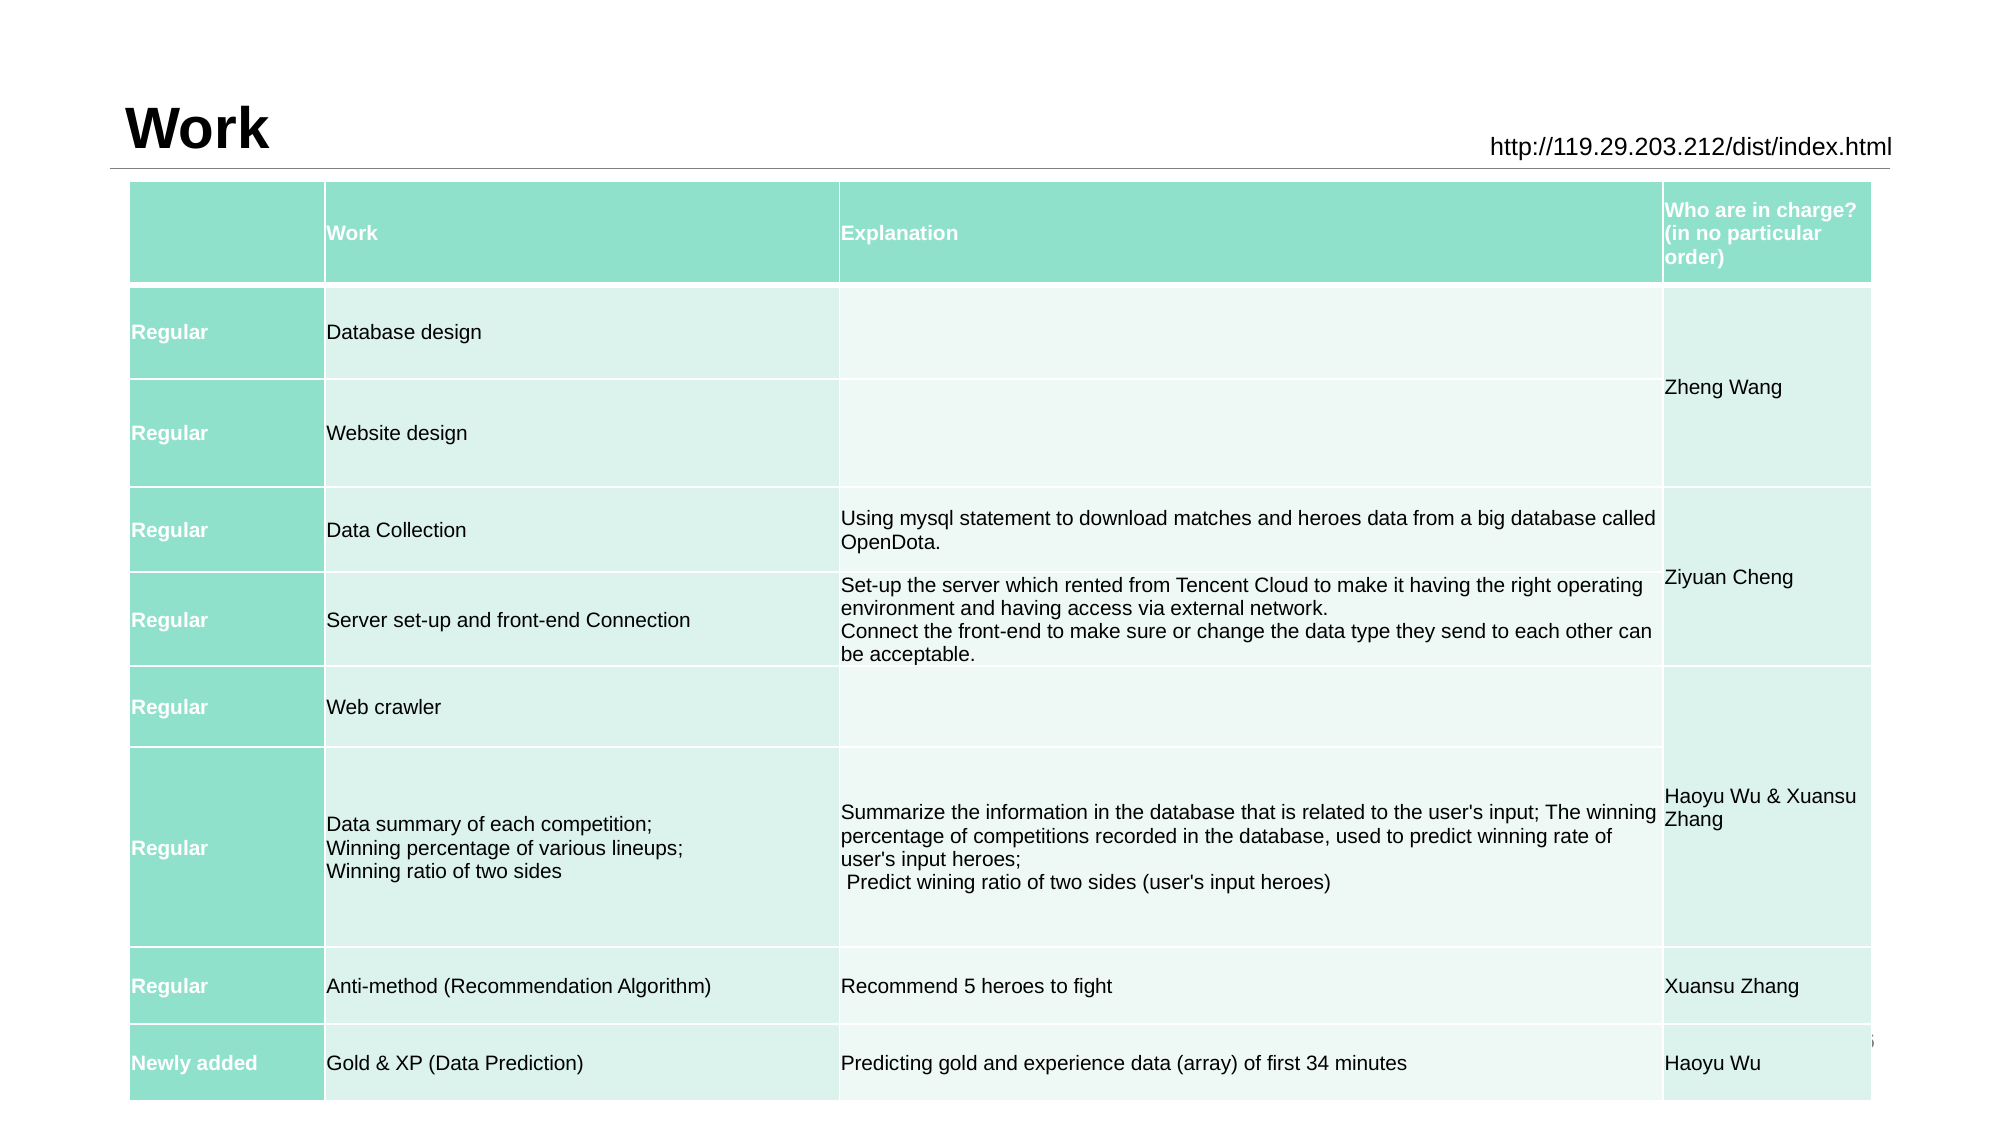

# Work
http://119.29.203.212/dist/index.html
|  | Work | Explanation | Who are in charge? (in no particular order) |
| --- | --- | --- | --- |
| Regular | Database design |  | Zheng Wang |
| Regular | Website design |  |  |
| Regular | Data Collection | Using mysql statement to download matches and heroes data from a big database called OpenDota. | Ziyuan Cheng |
| Regular | Server set-up and front-end Connection | Set-up the server which rented from Tencent Cloud to make it having the right operating environment and having access via external network. Connect the front-end to make sure or change the data type they send to each other can be acceptable. |  |
| Regular | Web crawler |  | Haoyu Wu & Xuansu Zhang |
| Regular | Data summary of each competition; Winning percentage of various lineups; Winning ratio of two sides | Summarize the information in the database that is related to the user's input; The winning percentage of competitions recorded in the database, used to predict winning rate of user's input heroes; Predict wining ratio of two sides (user's input heroes) |  |
| Regular | Anti-method (Recommendation Algorithm) | Recommend 5 heroes to fight | Xuansu Zhang |
| Newly added | Gold & XP (Data Prediction) | Predicting gold and experience data (array) of first 34 minutes | Haoyu Wu |
26